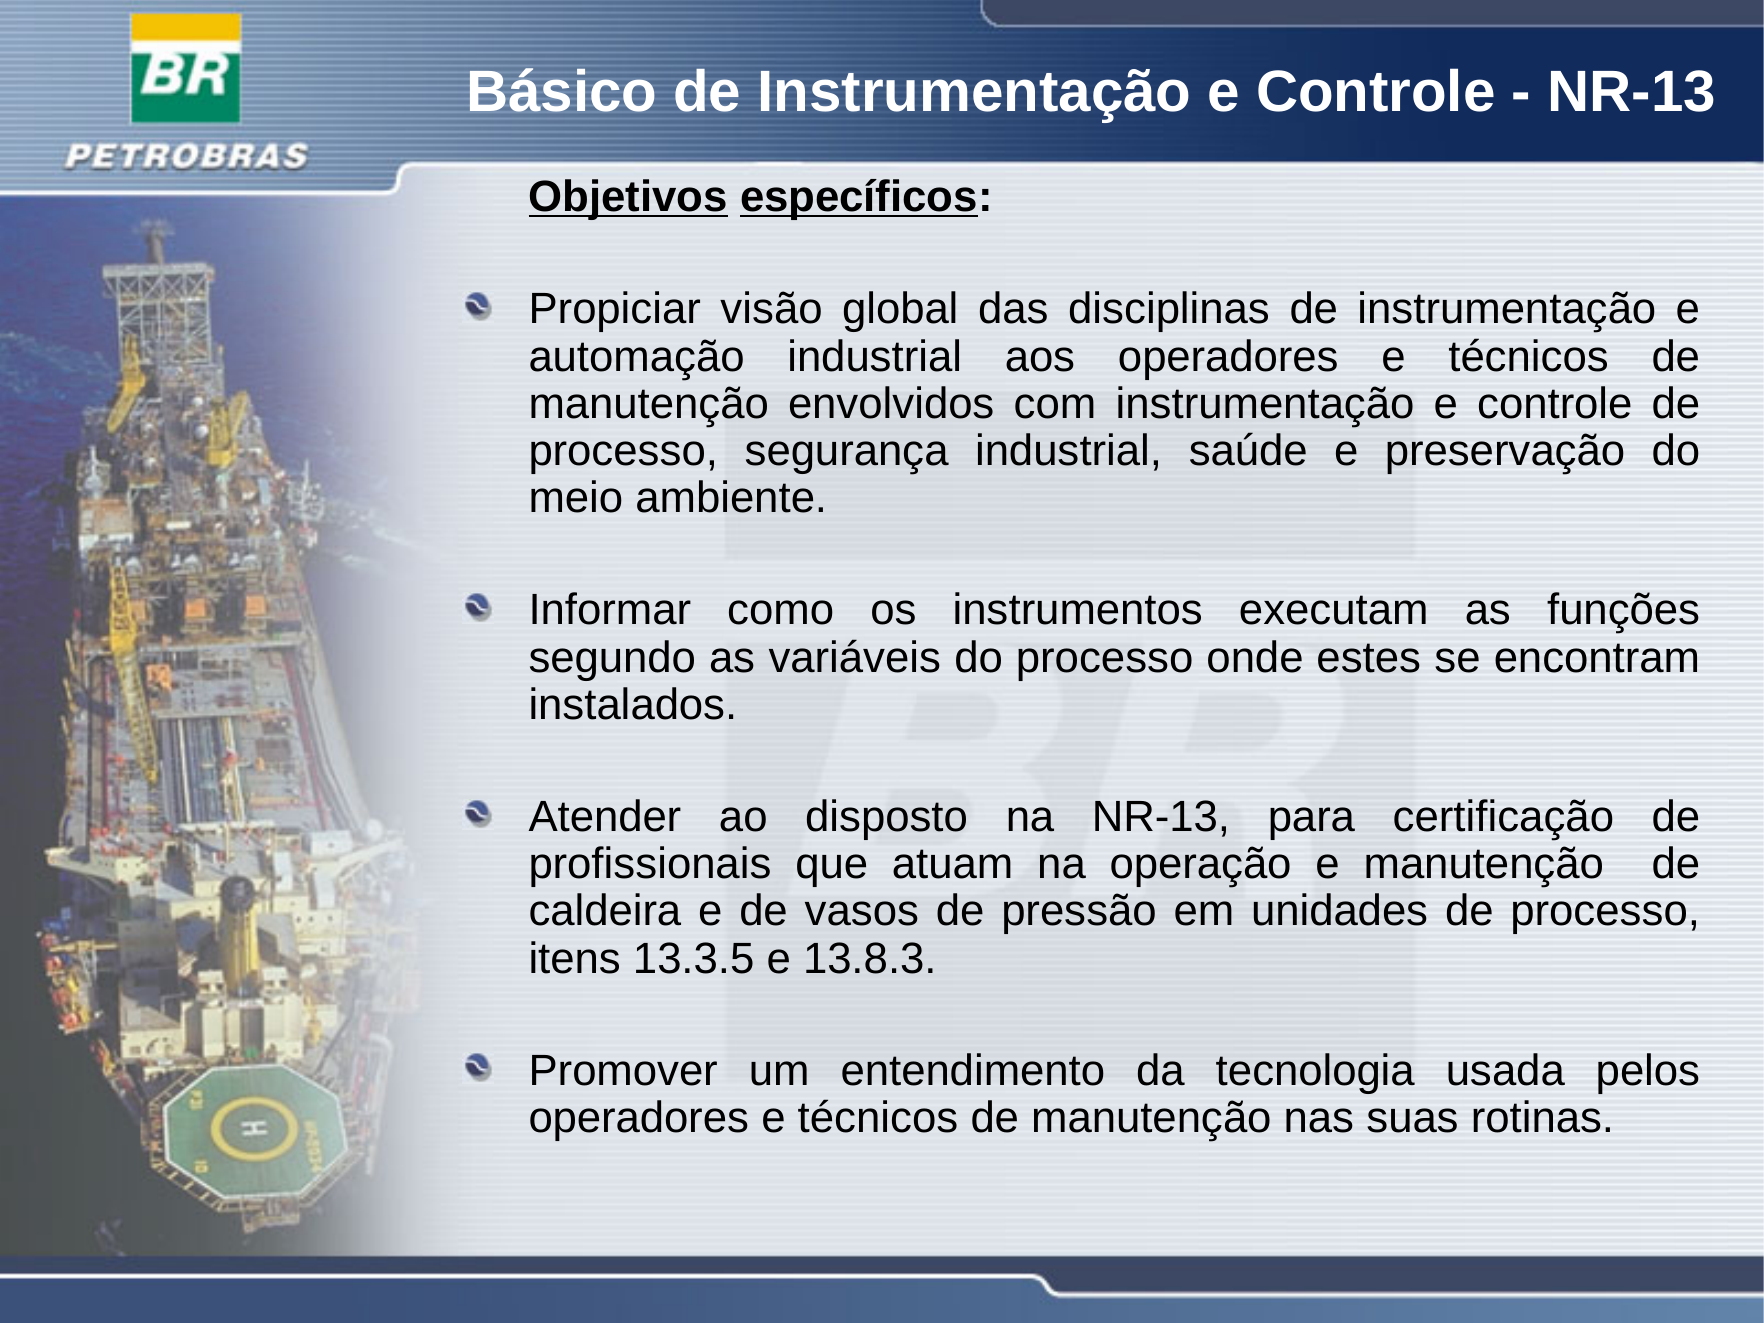

# Básico de Instrumentação e Controle - NR-13
	Objetivos específicos:

Propiciar visão global das disciplinas de instrumentação e automação industrial aos operadores e técnicos de manutenção envolvidos com instrumentação e controle de processo, segurança industrial, saúde e preservação do meio ambiente.

Informar como os instrumentos executam as funções segundo as variáveis do processo onde estes se encontram instalados.

Atender ao disposto na NR-13, para certificação de profissionais que atuam na operação e manutenção  de caldeira e de vasos de pressão em unidades de processo, itens 13.3.5 e 13.8.3.

Promover um entendimento da tecnologia usada pelos operadores e técnicos de manutenção nas suas rotinas.